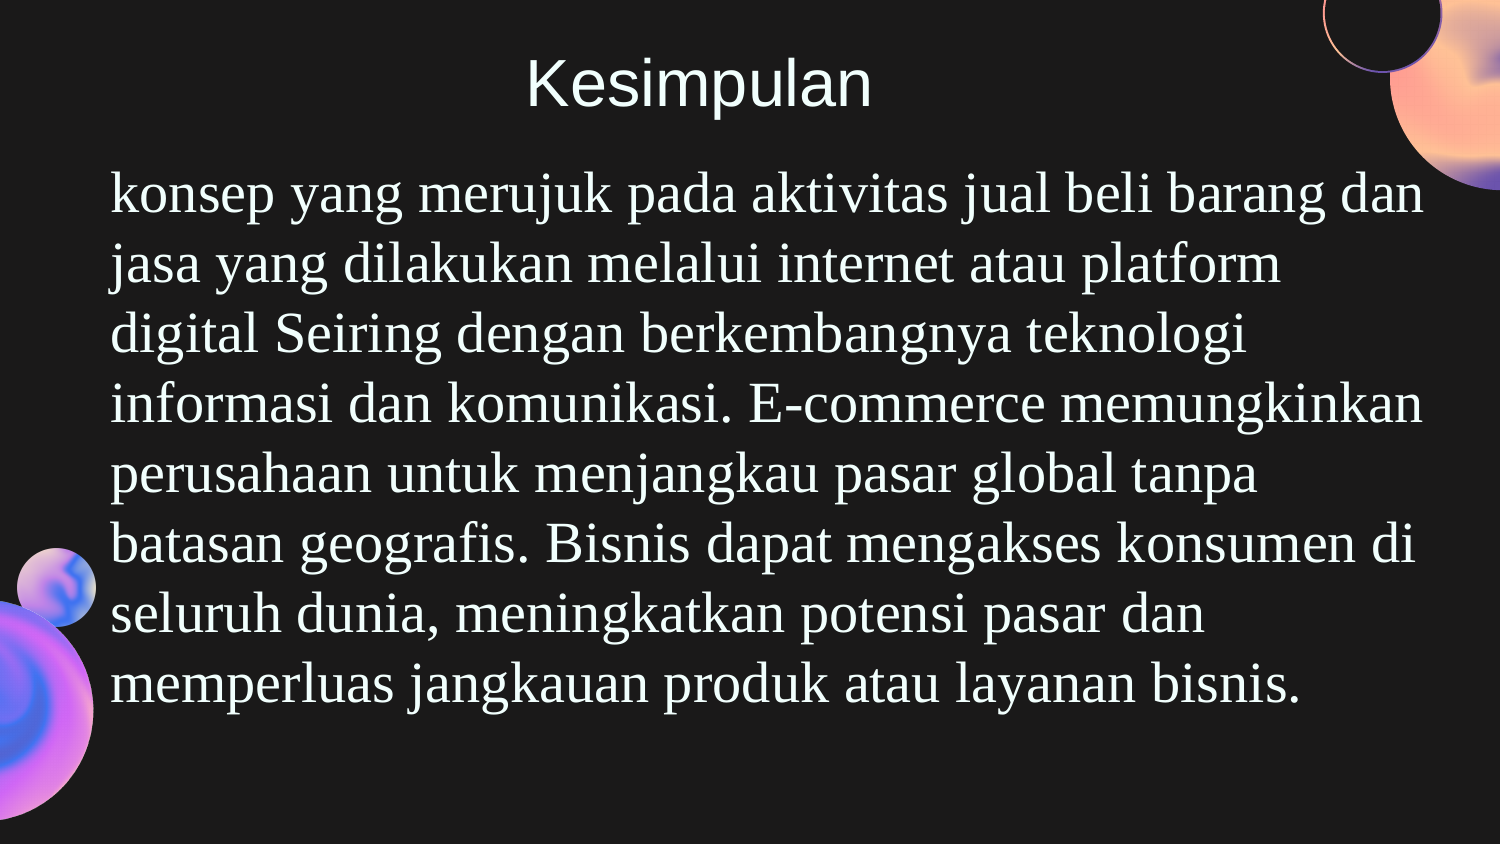

Kesimpulan
konsep yang merujuk pada aktivitas jual beli barang dan jasa yang dilakukan melalui internet atau platform digital Seiring dengan berkembangnya teknologi informasi dan komunikasi. E-commerce memungkinkan perusahaan untuk menjangkau pasar global tanpa batasan geografis. Bisnis dapat mengakses konsumen di seluruh dunia, meningkatkan potensi pasar dan memperluas jangkauan produk atau layanan bisnis.